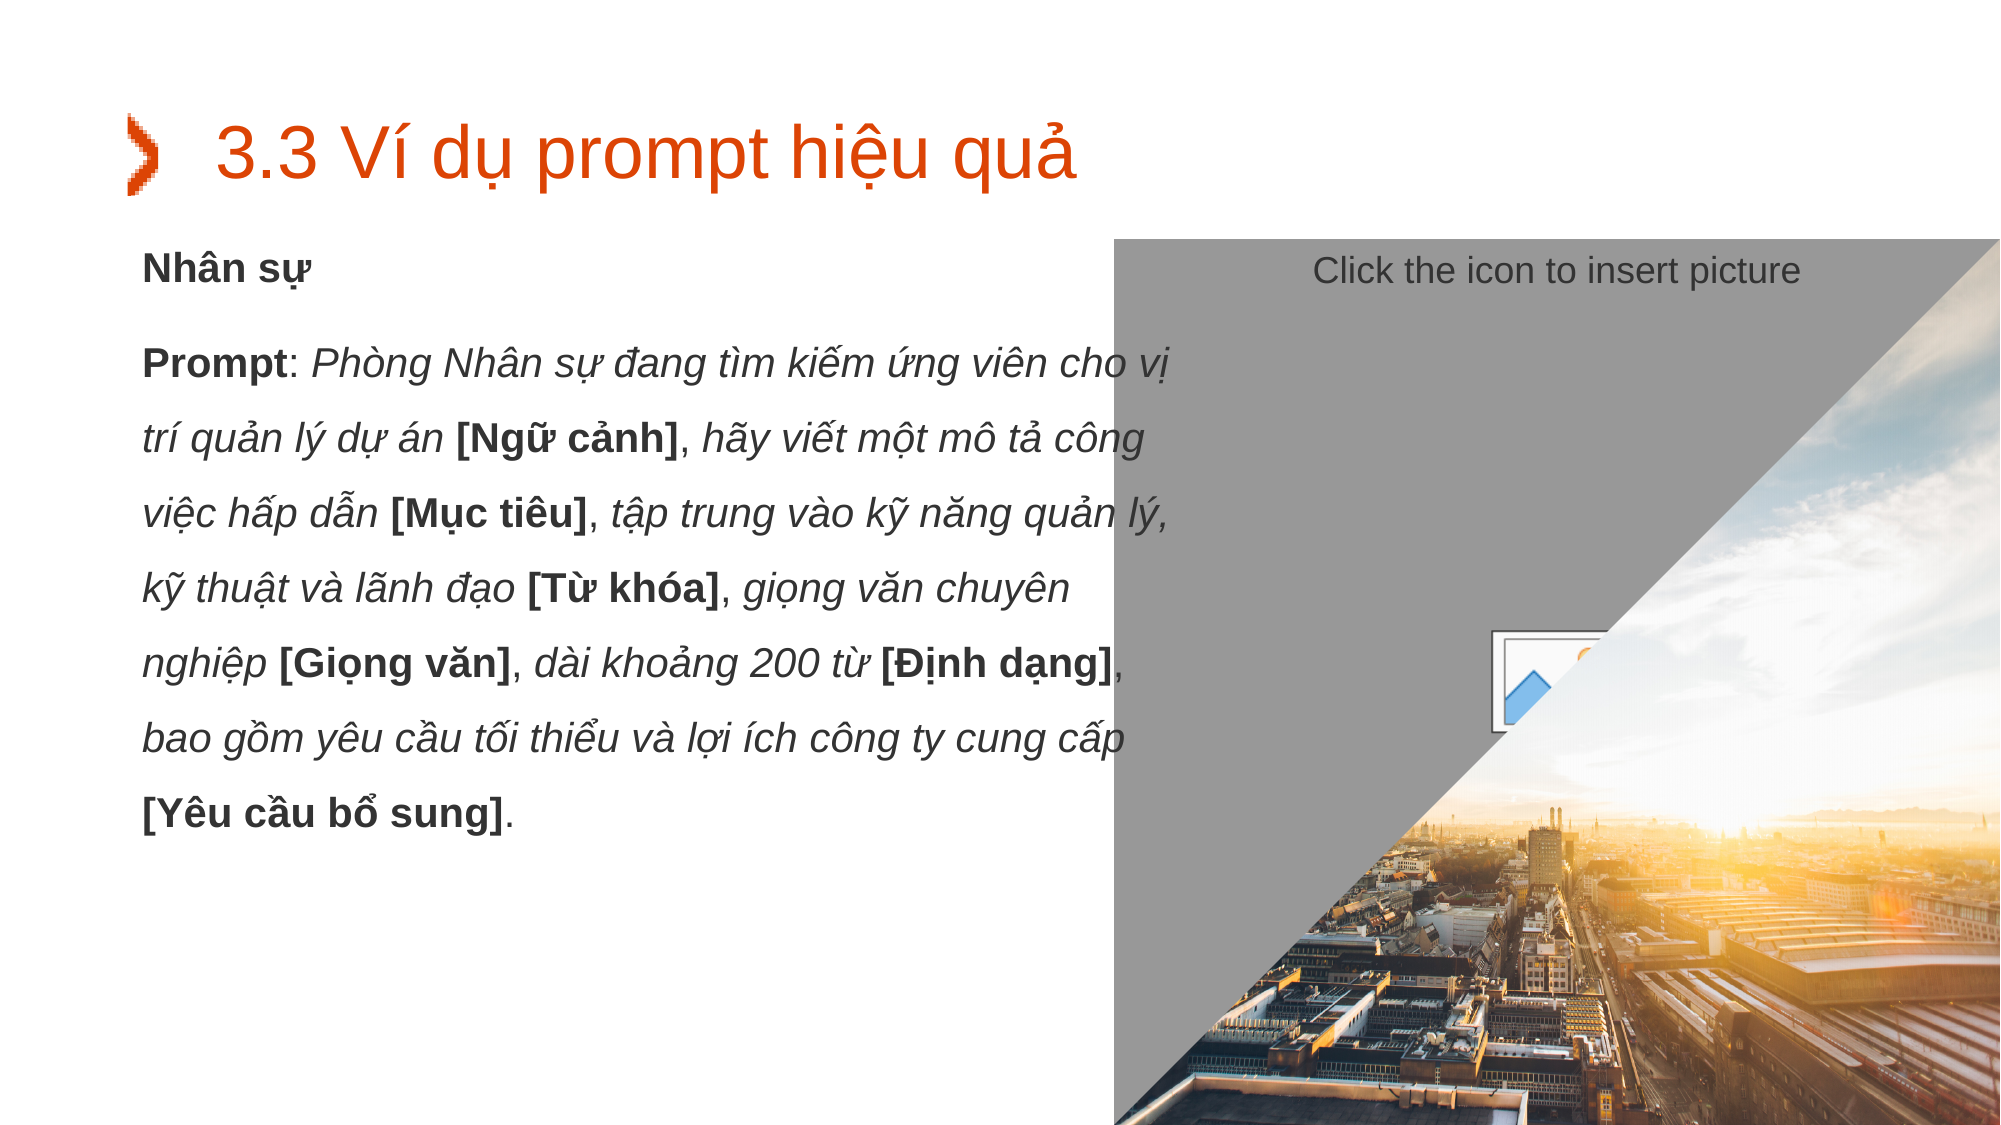

# 3.3 Ví dụ prompt hiệu quả
Nhân sự
Prompt: Phòng Nhân sự đang tìm kiếm ứng viên cho vị trí quản lý dự án [Ngữ cảnh], hãy viết một mô tả công việc hấp dẫn [Mục tiêu], tập trung vào kỹ năng quản lý, kỹ thuật và lãnh đạo [Từ khóa], giọng văn chuyên nghiệp [Giọng văn], dài khoảng 200 từ [Định dạng], bao gồm yêu cầu tối thiểu và lợi ích công ty cung cấp [Yêu cầu bổ sung].

35